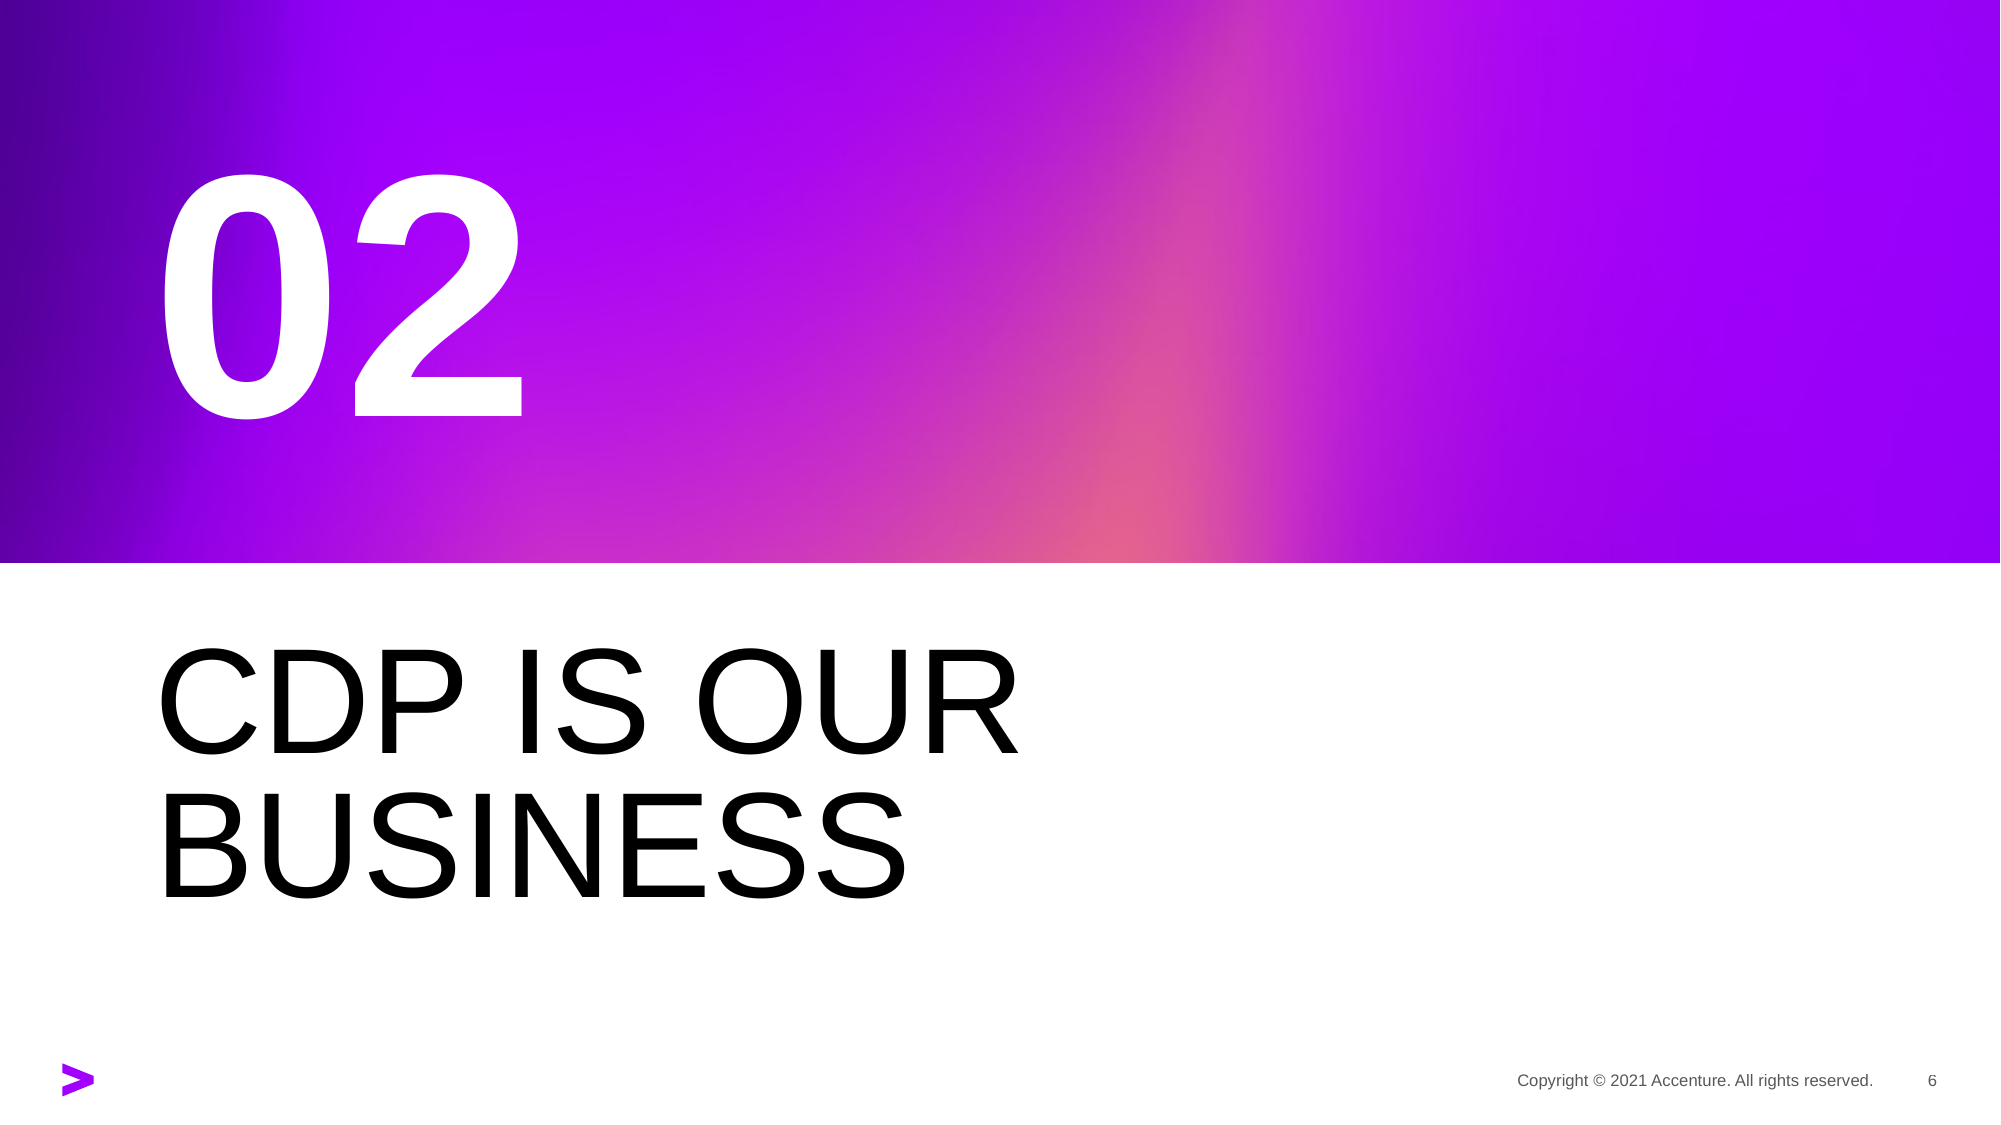

02
# CDP IS OUR BUSINESS
Copyright © 2021 Accenture. All rights reserved.
6